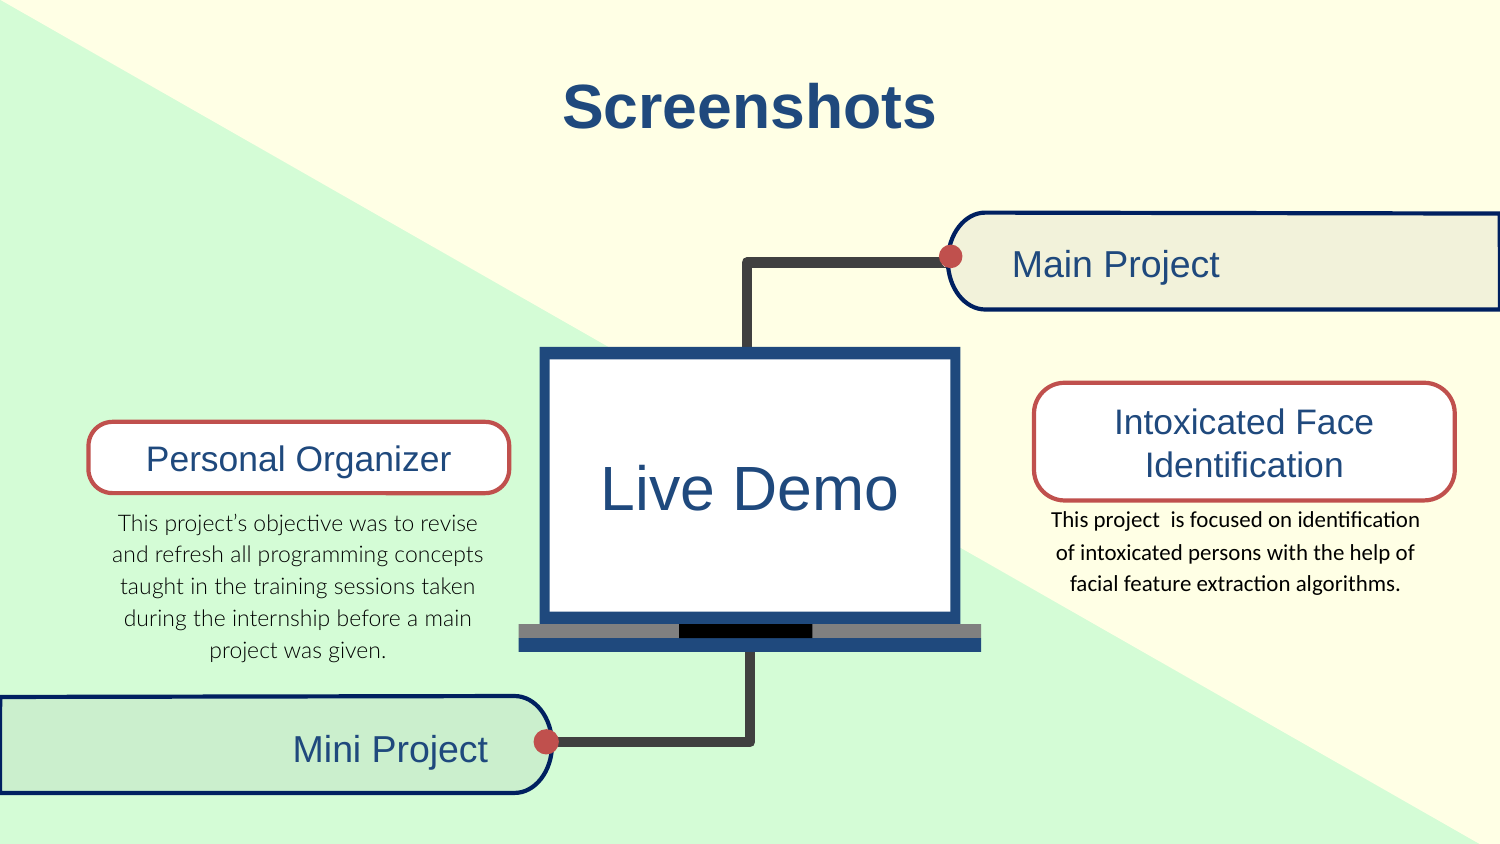

Screenshots

Main Project

Intoxicated Face Identification
This project  is focused on identification of intoxicated persons with the help of facial feature extraction algorithms.
Personal Organizer
This project’s objective was to revise and refresh all programming concepts taught in the training sessions taken during the internship before a main project was given.
Live Demo

Mini Project